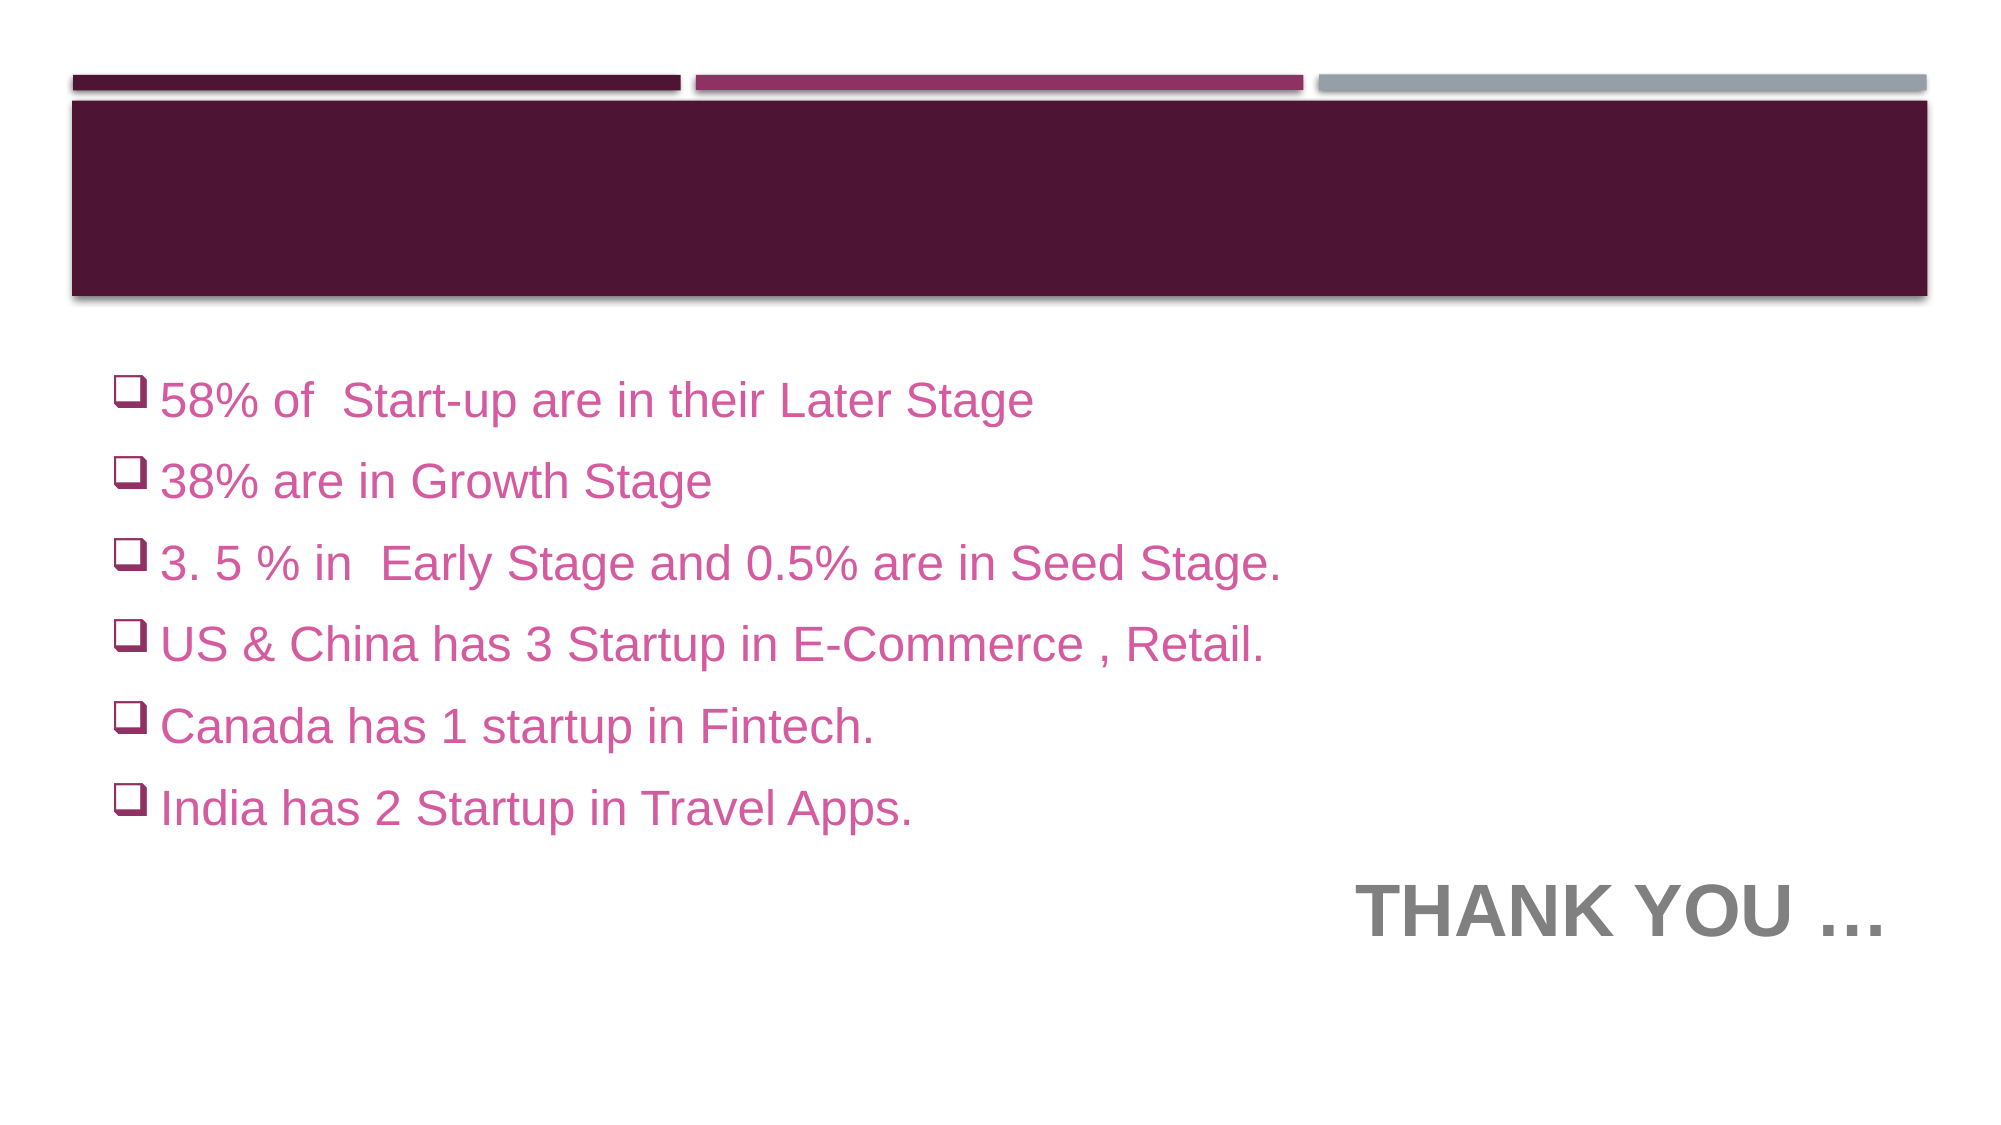

58% of  Start-up are in their Later Stage
38% are in Growth Stage
3. 5 % in  Early Stage and 0.5% are in Seed Stage.
US & China has 3 Startup in E-Commerce , Retail.
Canada has 1 startup in Fintech.
India has 2 Startup in Travel Apps.
THANK YOU …